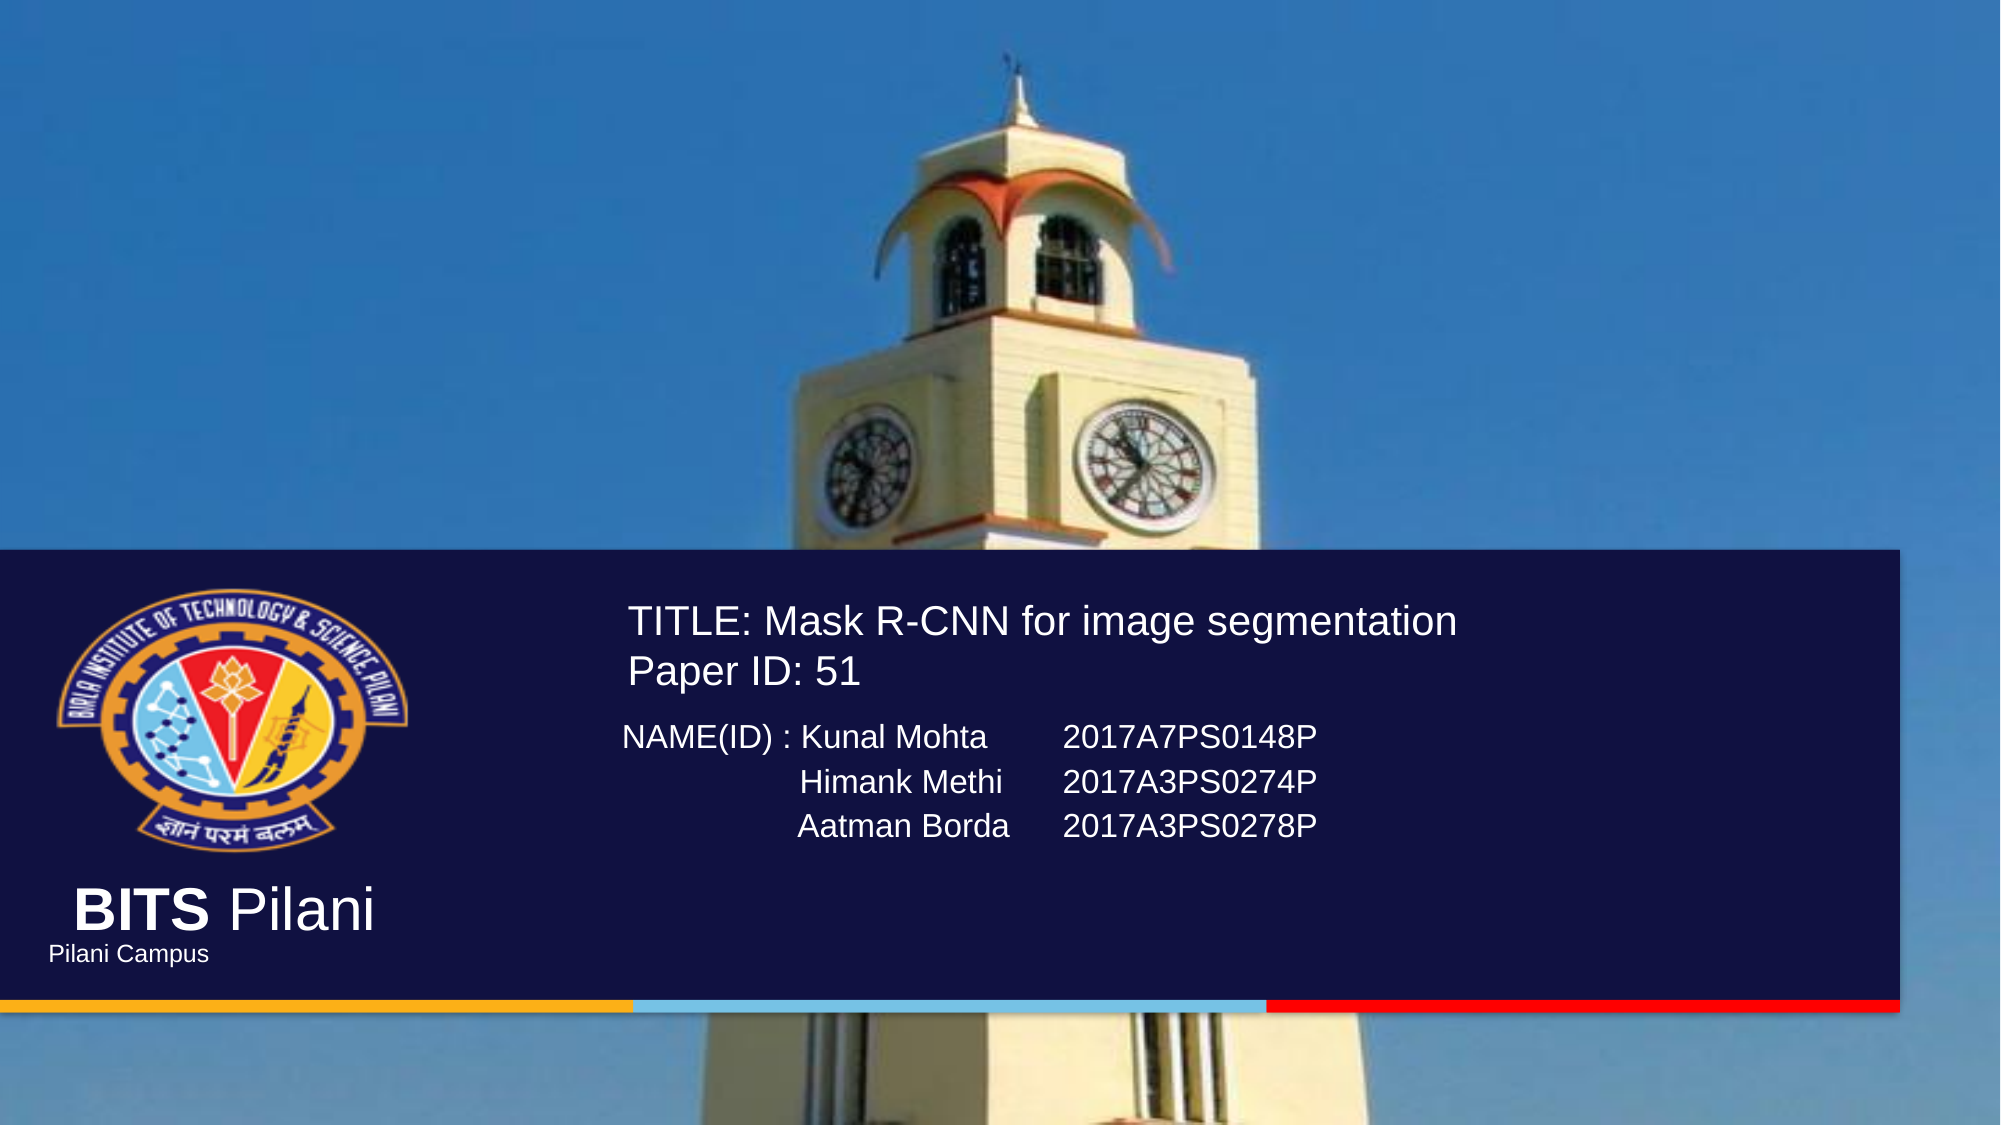

TITLE: Mask R-CNN for image segmentation
Paper ID: 51
 NAME(ID) : Kunal Mohta	2017A7PS0148P
           	    Himank Methi	2017A3PS0274P
                    Aatman Borda	2017A3PS0278P